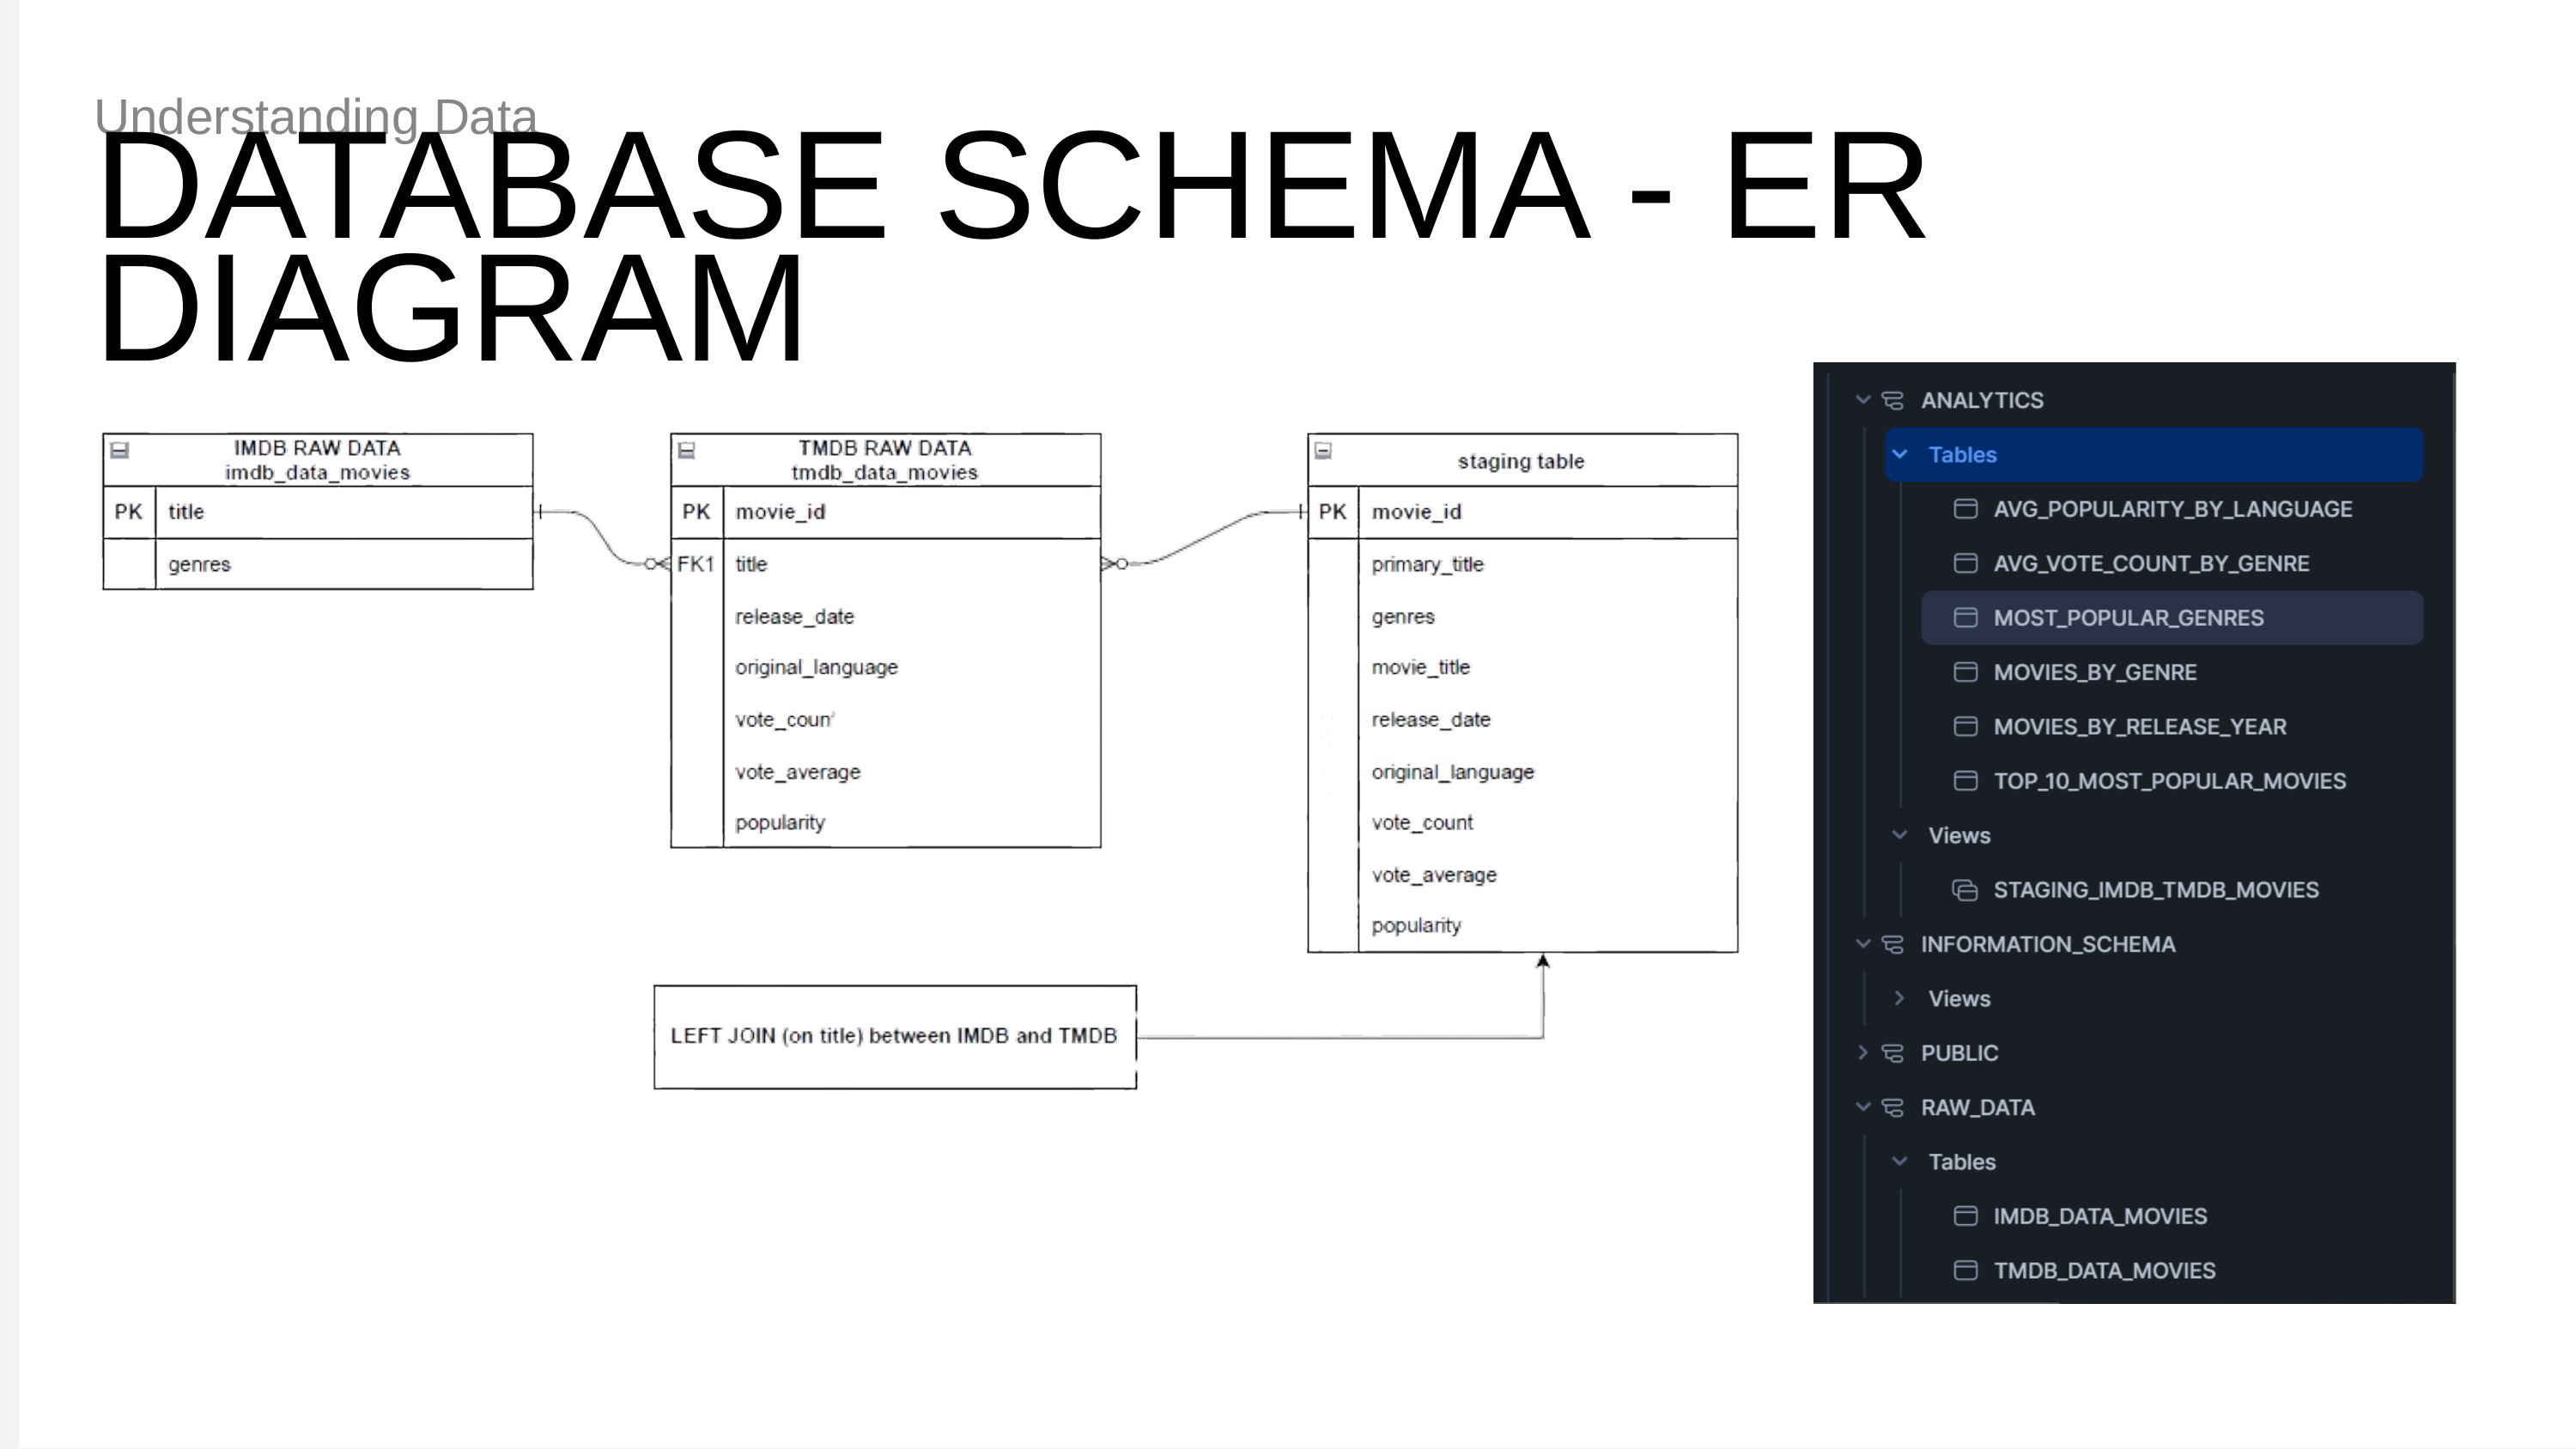

Understanding Data
DATABASE SCHEMA - ER DIAGRAM